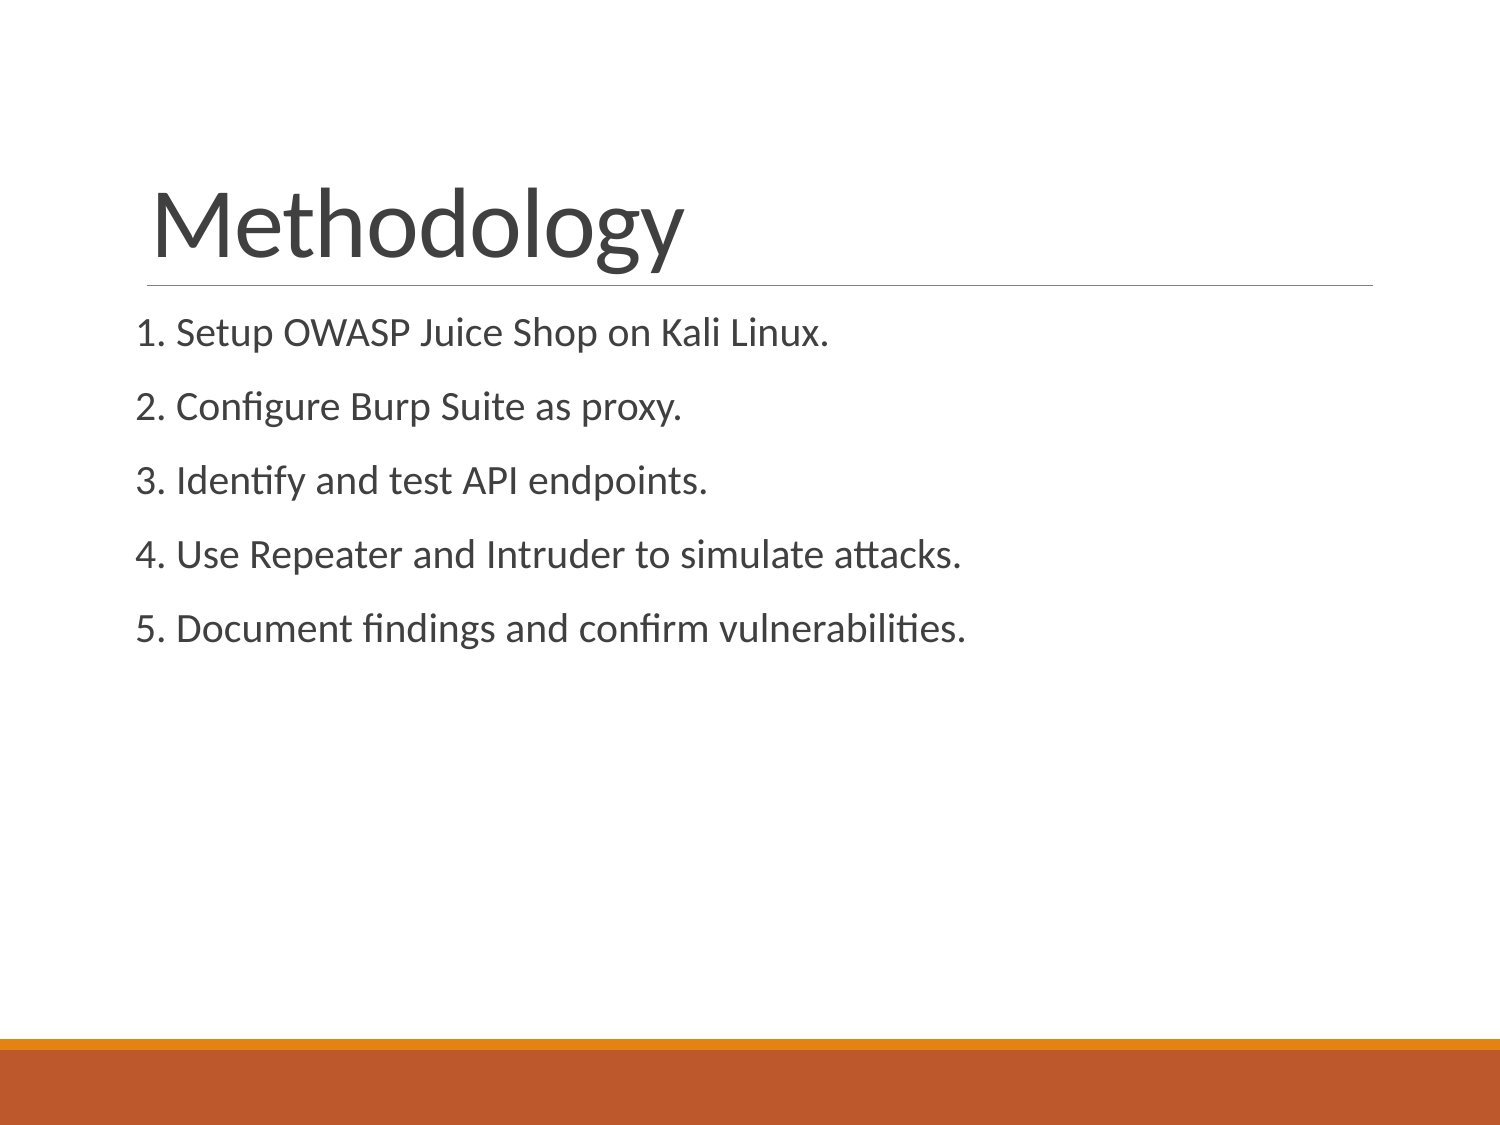

# Methodology
1. Setup OWASP Juice Shop on Kali Linux.
2. Configure Burp Suite as proxy.
3. Identify and test API endpoints.
4. Use Repeater and Intruder to simulate attacks.
5. Document findings and confirm vulnerabilities.